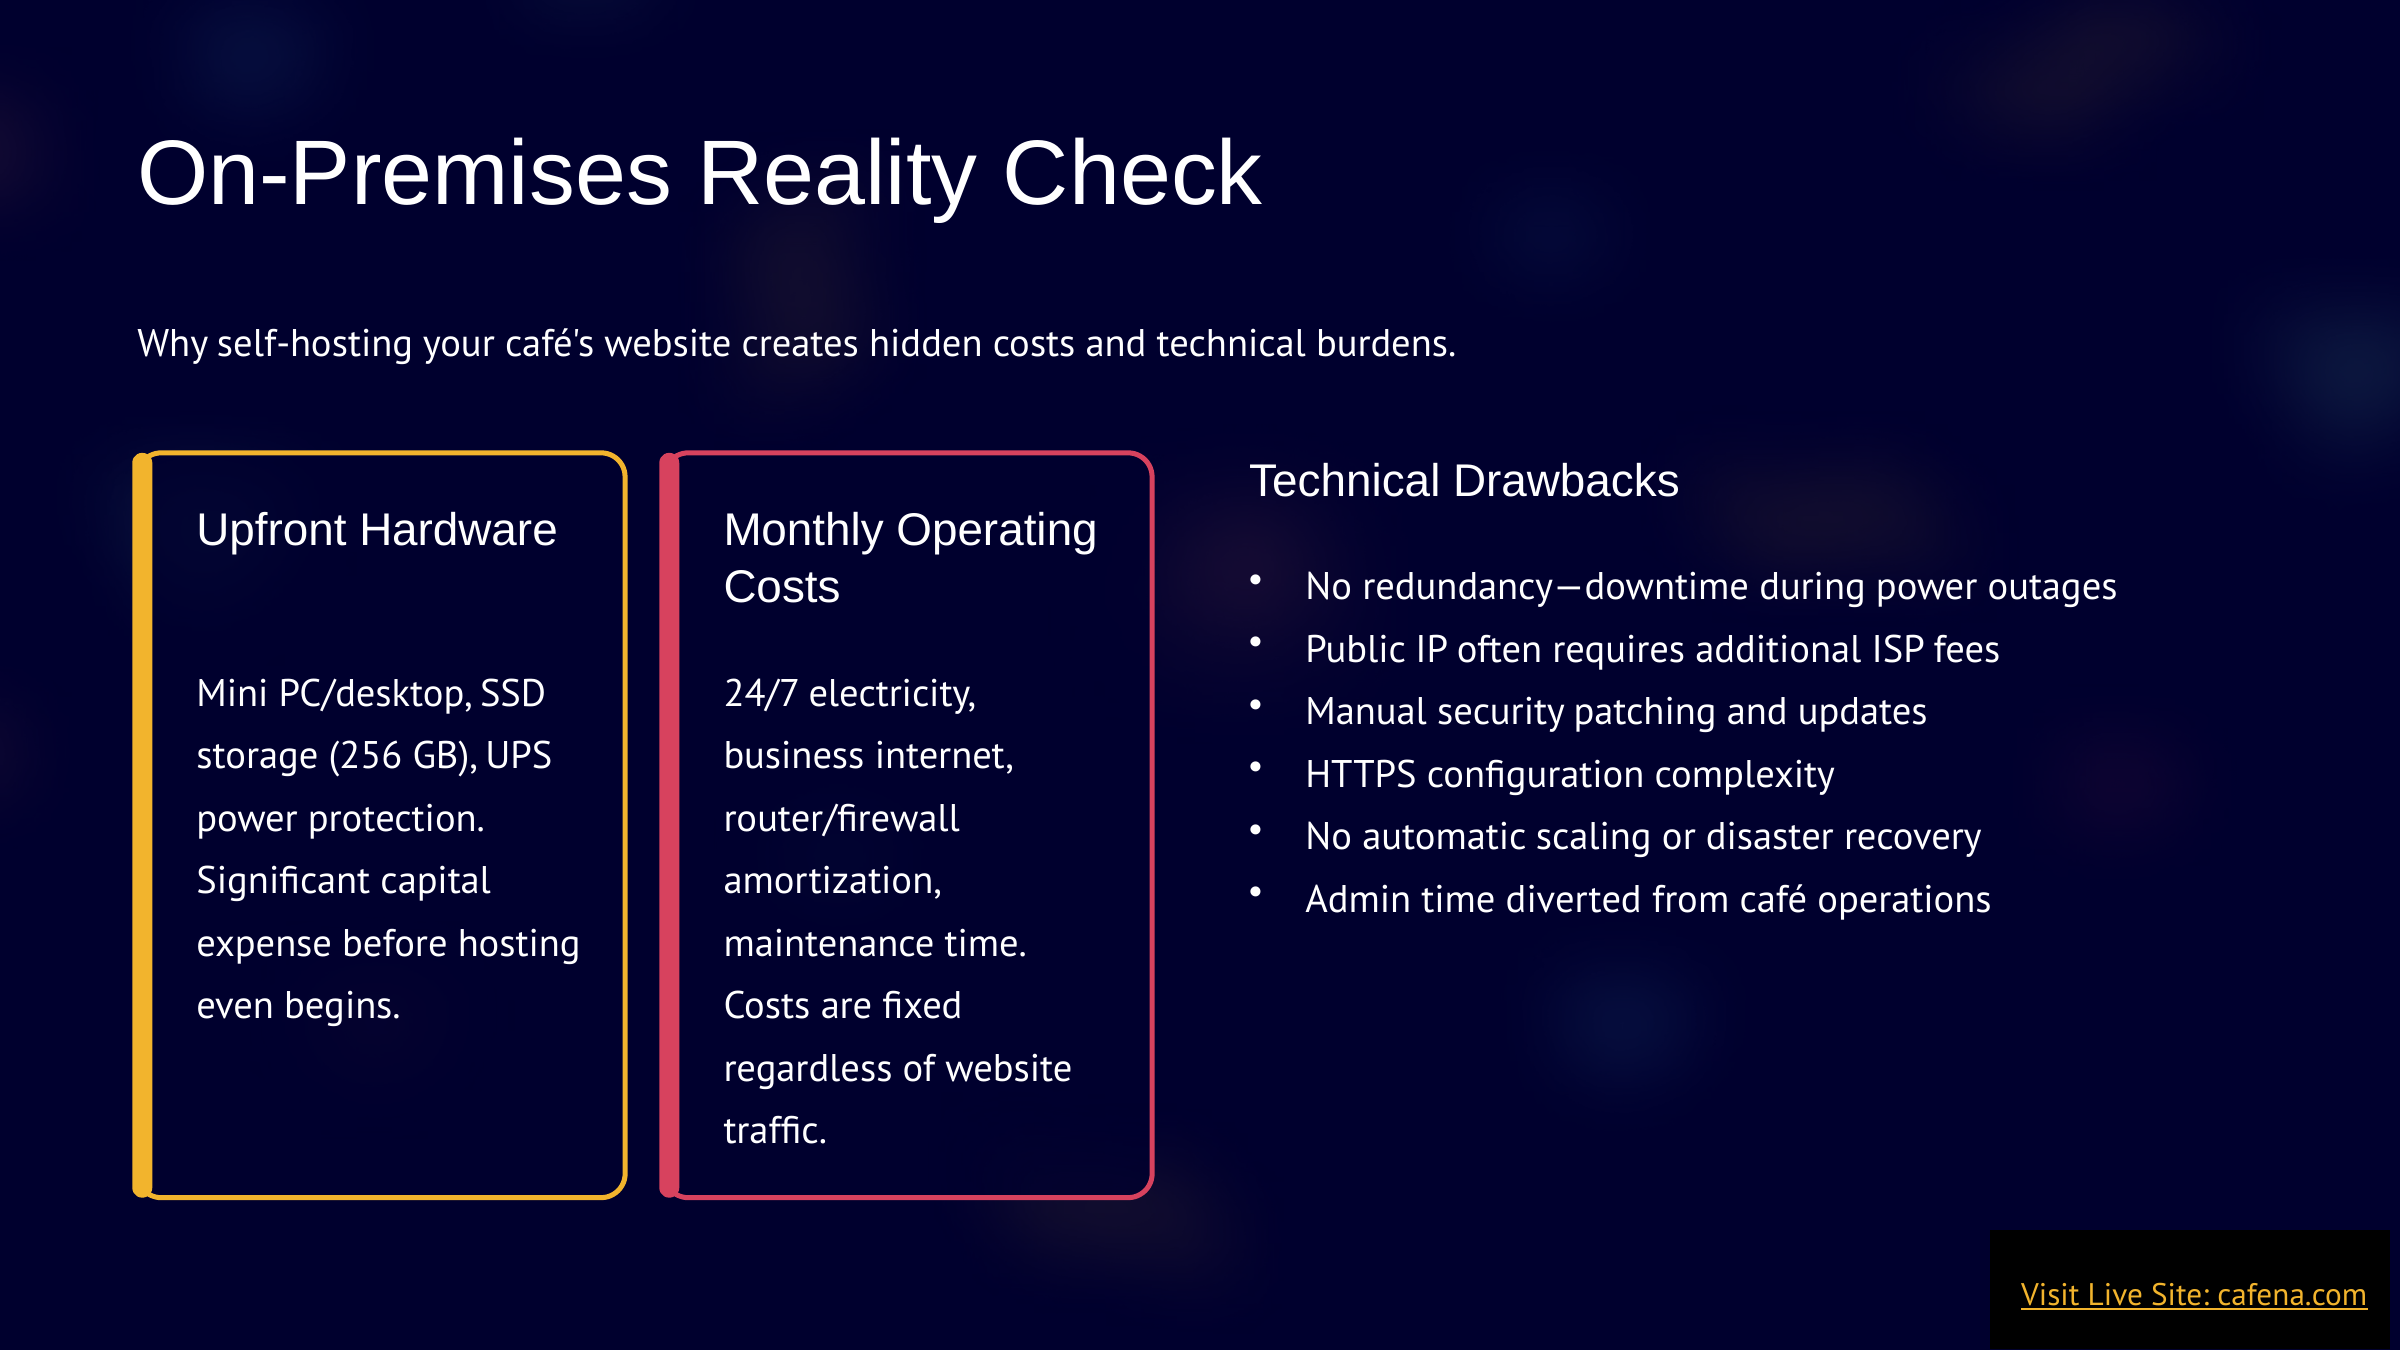

On-Premises Reality Check
Why self-hosting your café's website creates hidden costs and technical burdens.
Technical Drawbacks

Upfront Hardware
Monthly Operating Costs
No redundancy—downtime during power outages
Public IP often requires additional ISP fees
Manual security patching and updates
HTTPS configuration complexity
No automatic scaling or disaster recovery
Admin time diverted from café operations
Mini PC/desktop, SSD storage (256 GB), UPS power protection. Significant capital expense before hosting even begins.
24/7 electricity, business internet, router/firewall amortization, maintenance time. Costs are fixed regardless of website traffic.

Visit Live Site: cafena.com